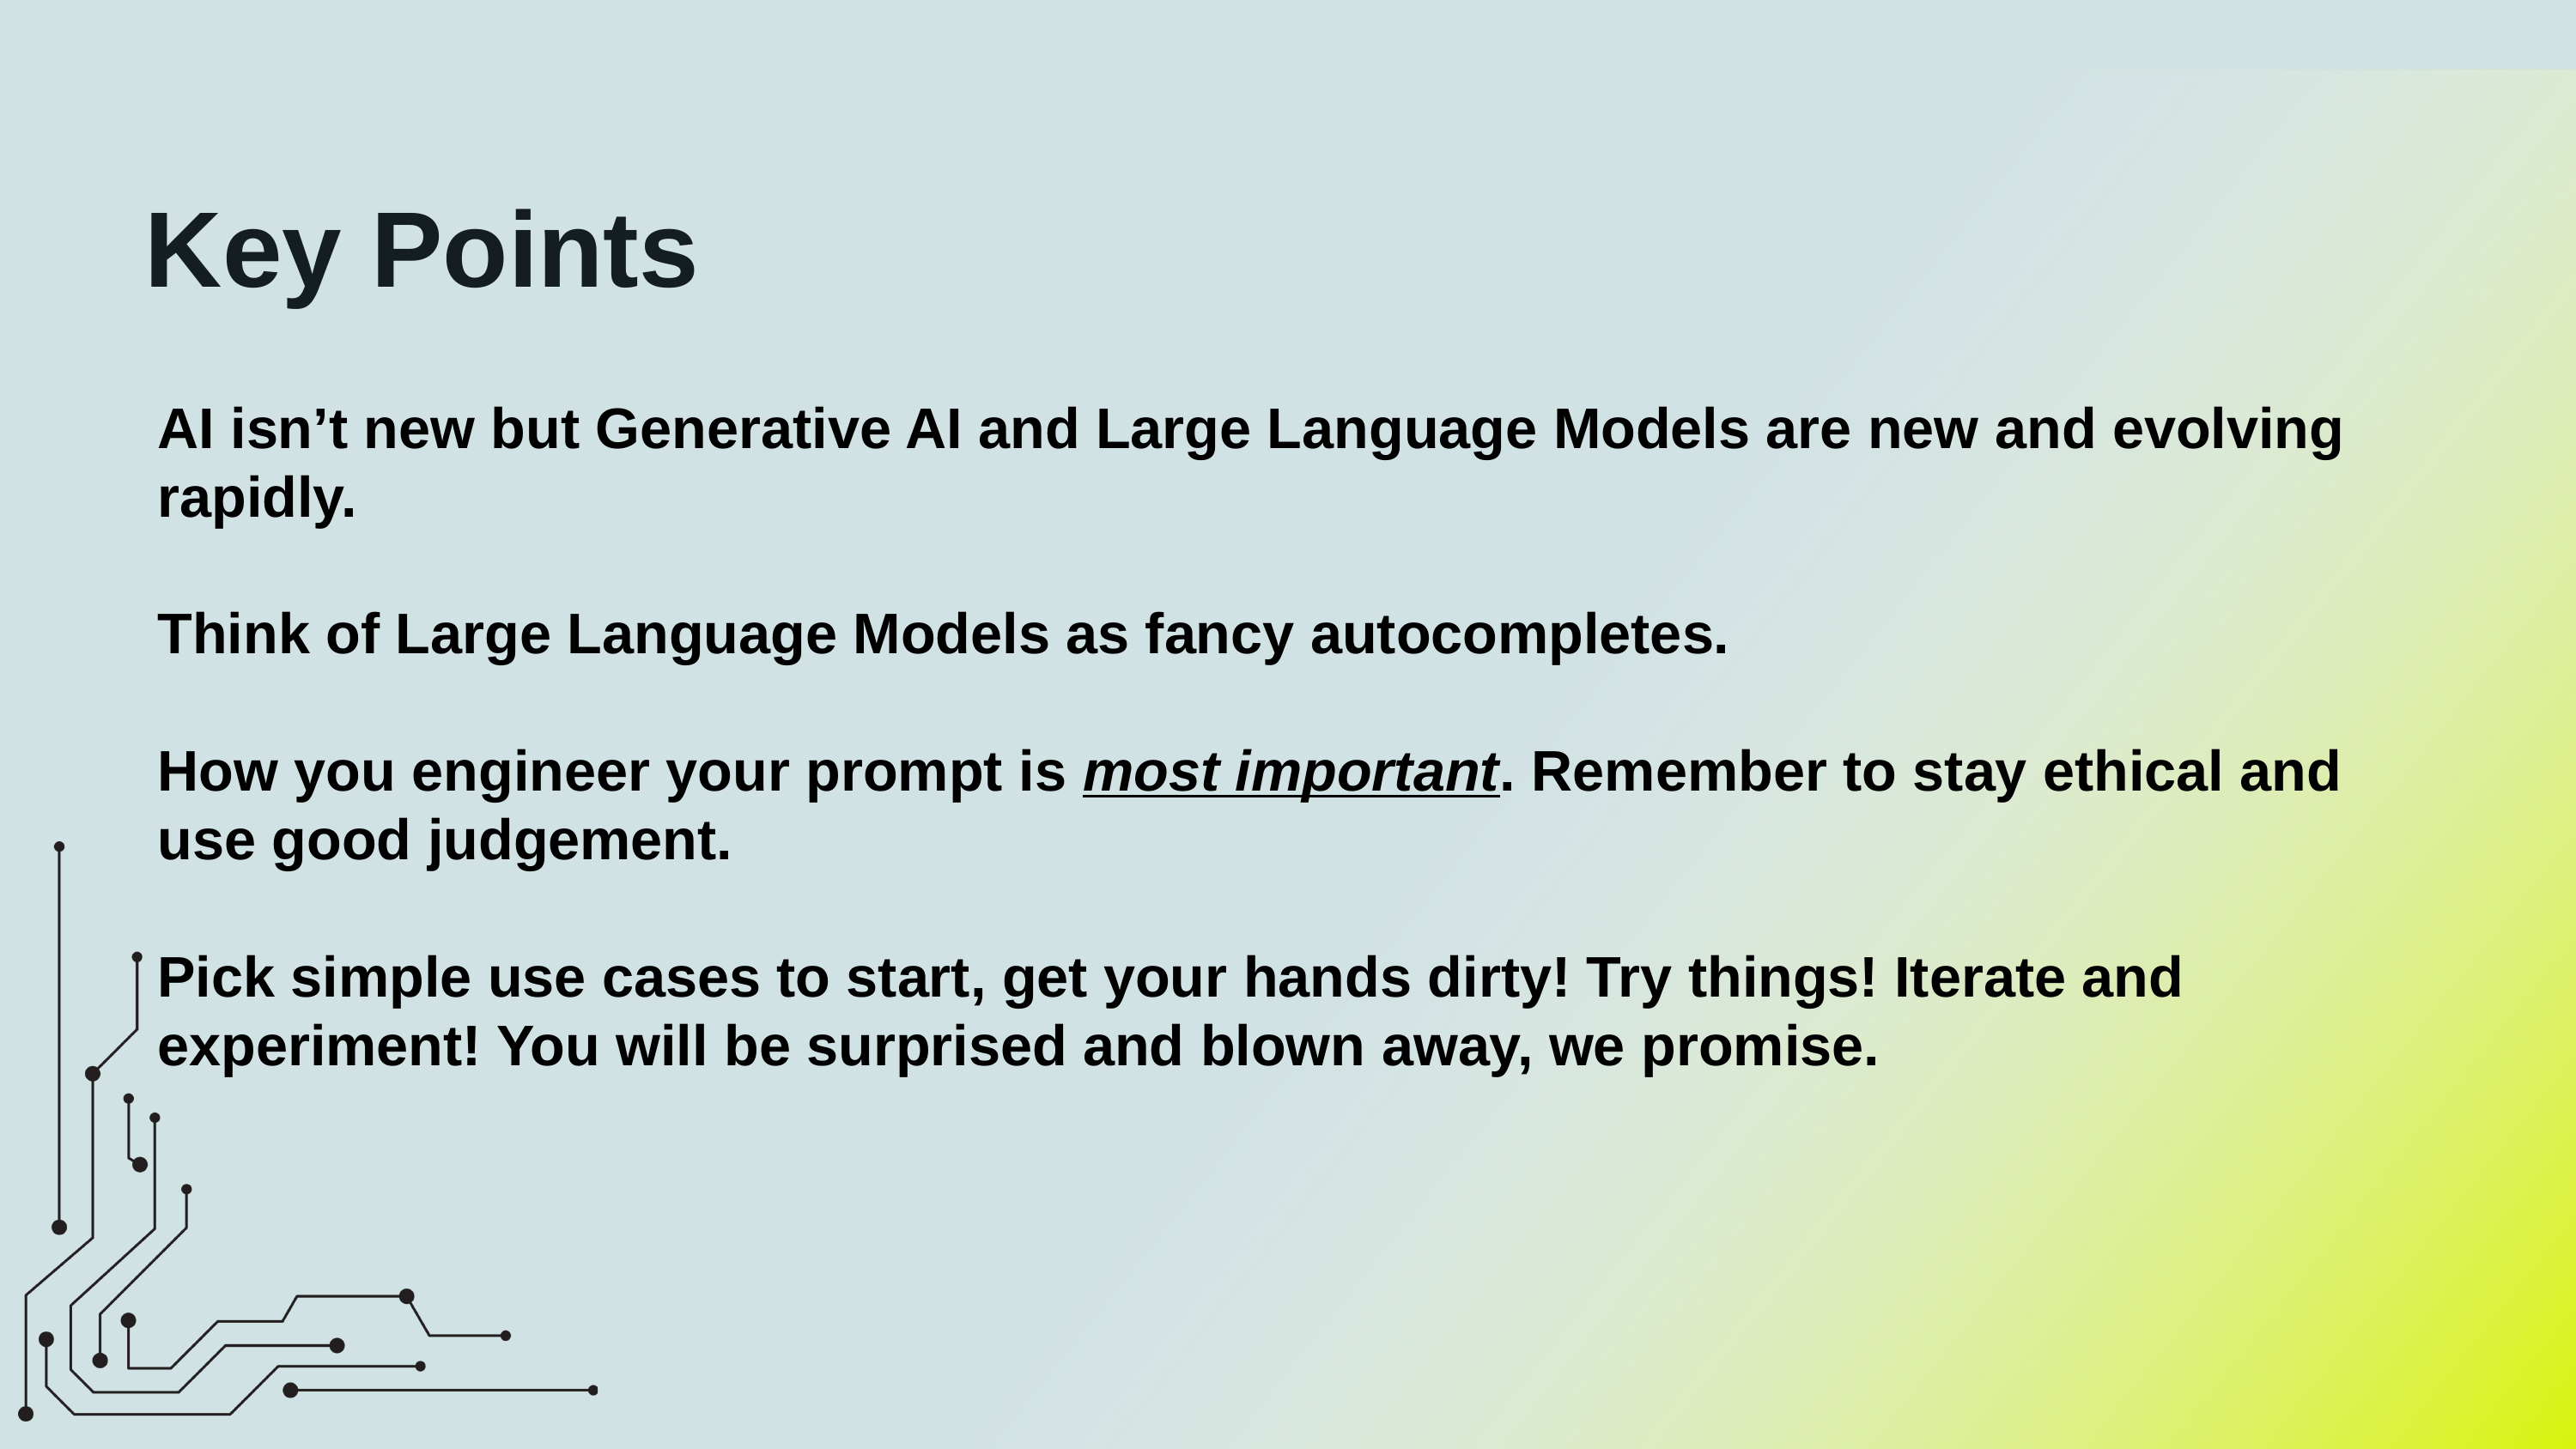

Key Points
AI isn’t new but Generative AI and Large Language Models are new and evolving rapidly.

Think of Large Language Models as fancy autocompletes.

How you engineer your prompt is most important. Remember to stay ethical and use good judgement.

Pick simple use cases to start, get your hands dirty! Try things! Iterate and experiment! You will be surprised and blown away, we promise.